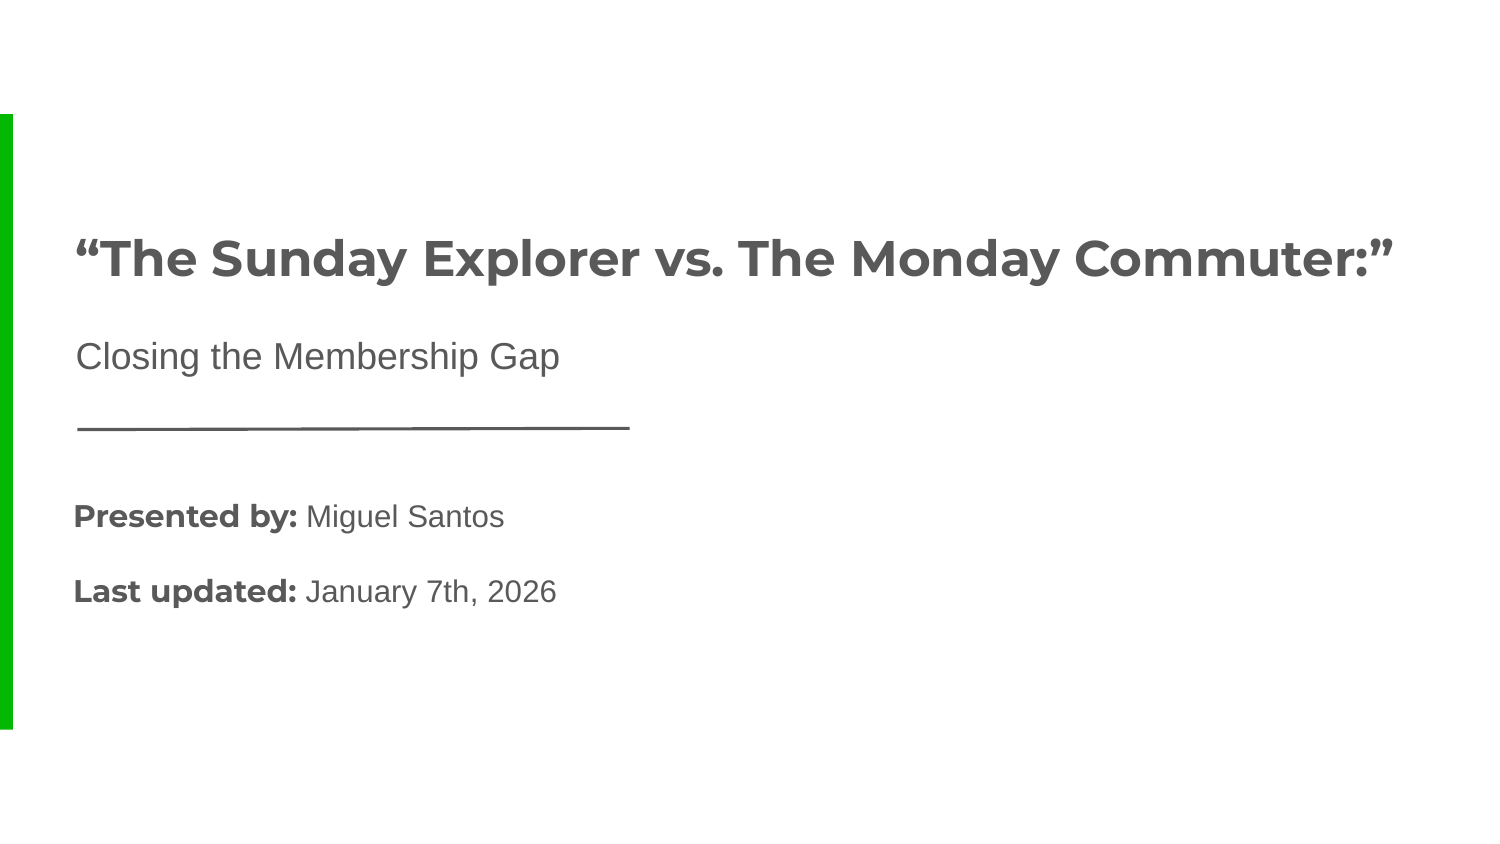

“The Sunday Explorer vs. The Monday Commuter:”

Closing the Membership Gap

Presented by: Miguel Santos

Last updated: January 7th, 2026